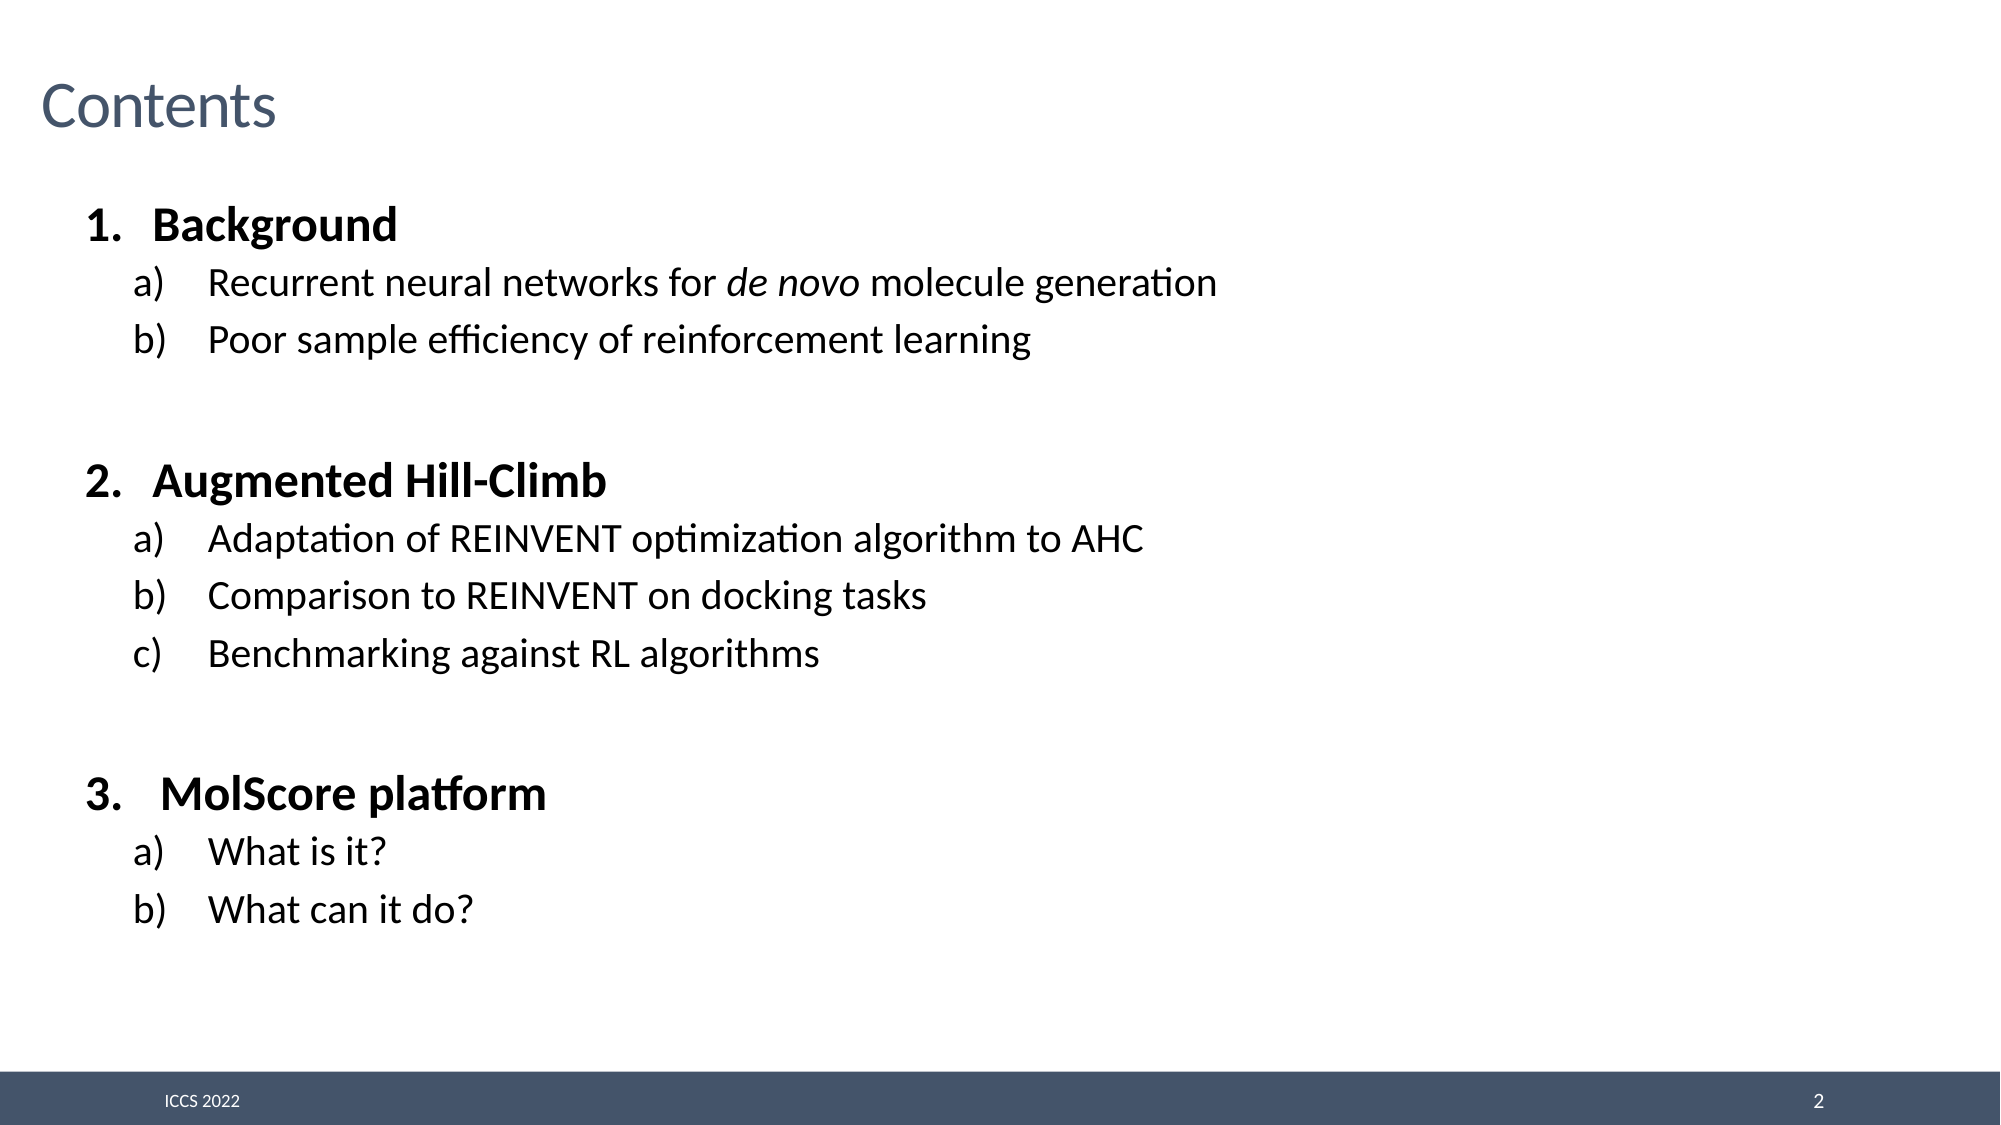

# Contents
 Background
Recurrent neural networks for de novo molecule generation
Poor sample efficiency of reinforcement learning

 Augmented Hill-Climb
Adaptation of REINVENT optimization algorithm to AHC
Comparison to REINVENT on docking tasks
Benchmarking against RL algorithms

MolScore platform
What is it?
What can it do?
ICCS 2022
2